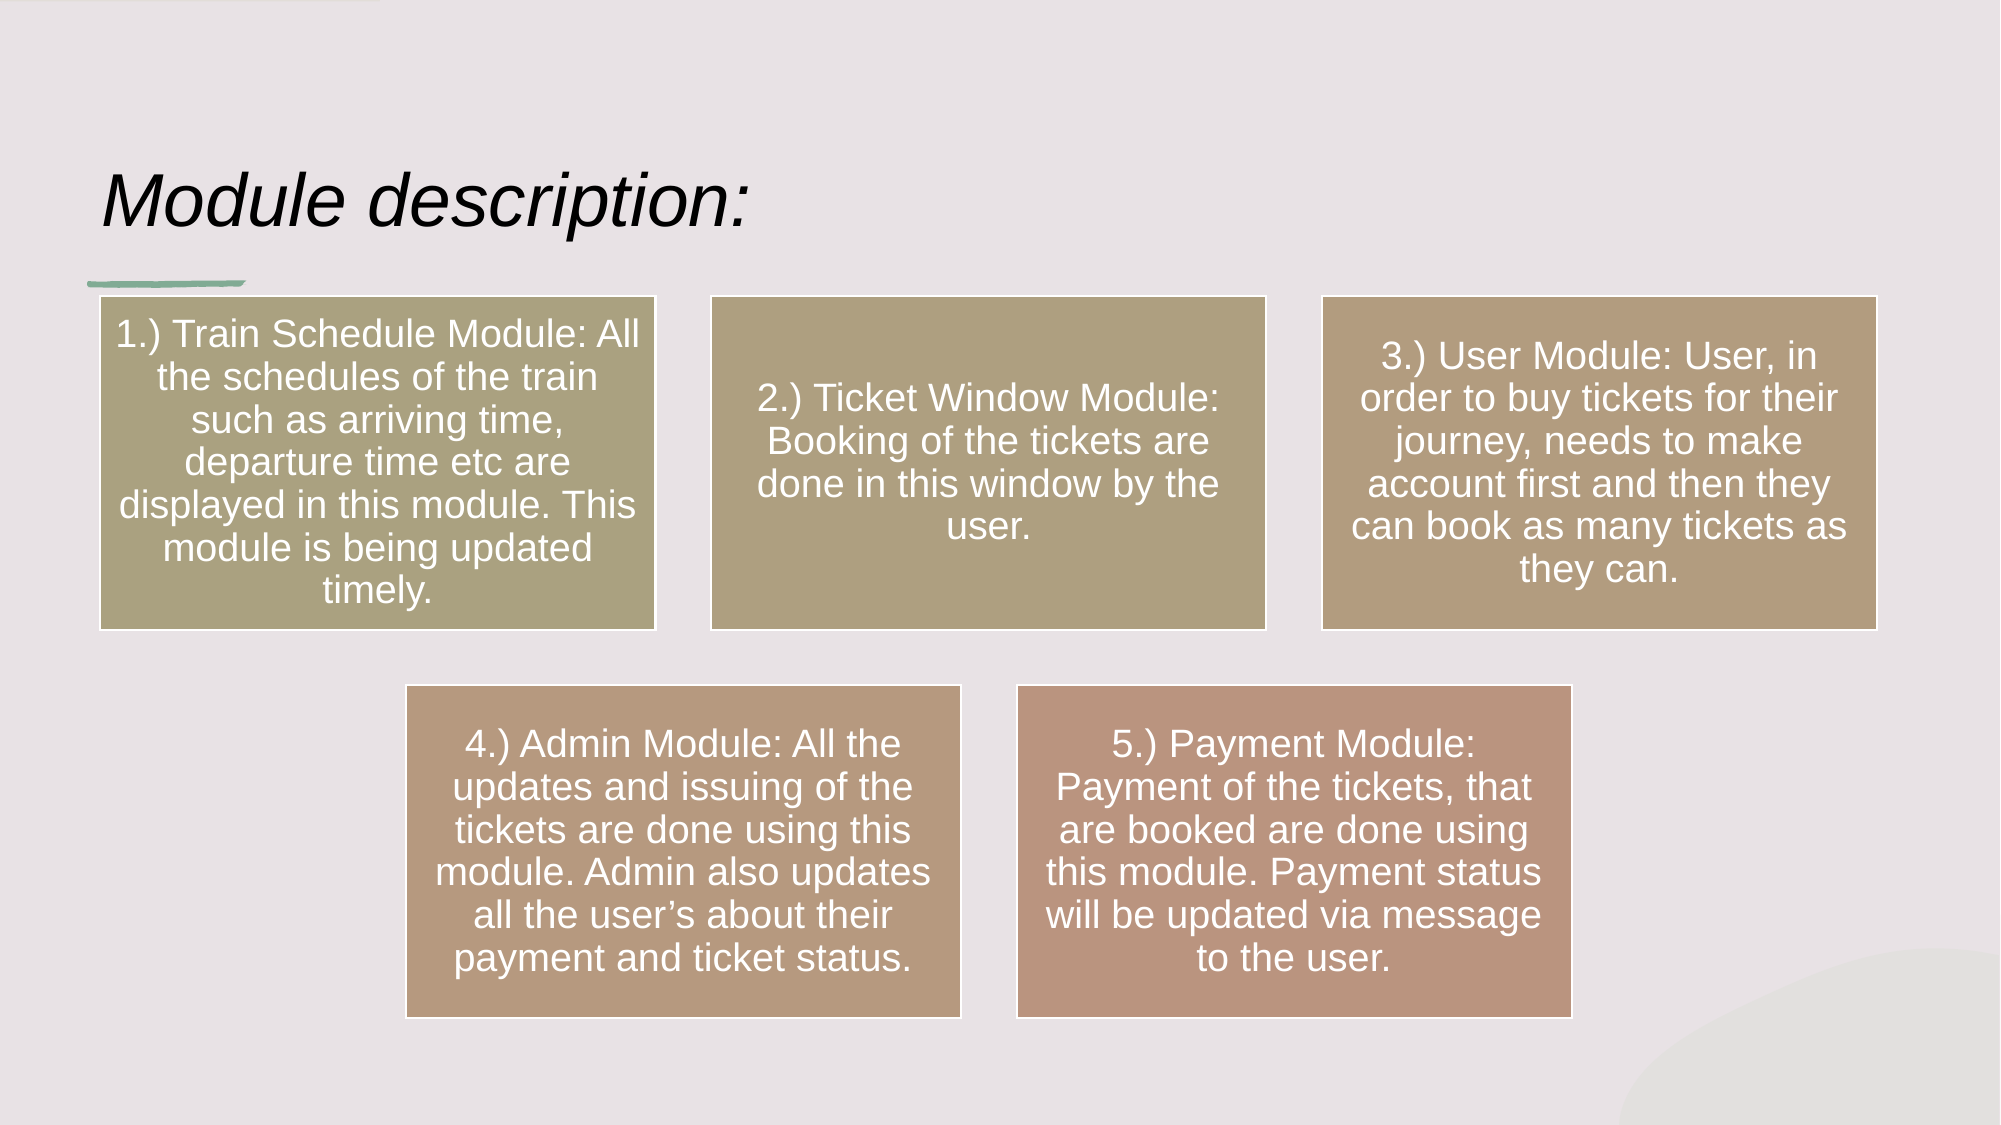

# Module description:

1.) Train Schedule Module: All the schedules of the train such as arriving time, departure time etc are displayed in this module. This module is being updated timely.
2.) Ticket Window Module: Booking of the tickets are done in this window by the user.
3.) User Module: User, in order to buy tickets for their journey, needs to make account first and then they can book as many tickets as they can.
4.) Admin Module: All the updates and issuing of the tickets are done using this module. Admin also updates all the user’s about their payment and ticket status.
5.) Payment Module: Payment of the tickets, that are booked are done using this module. Payment status will be updated via message to the user.